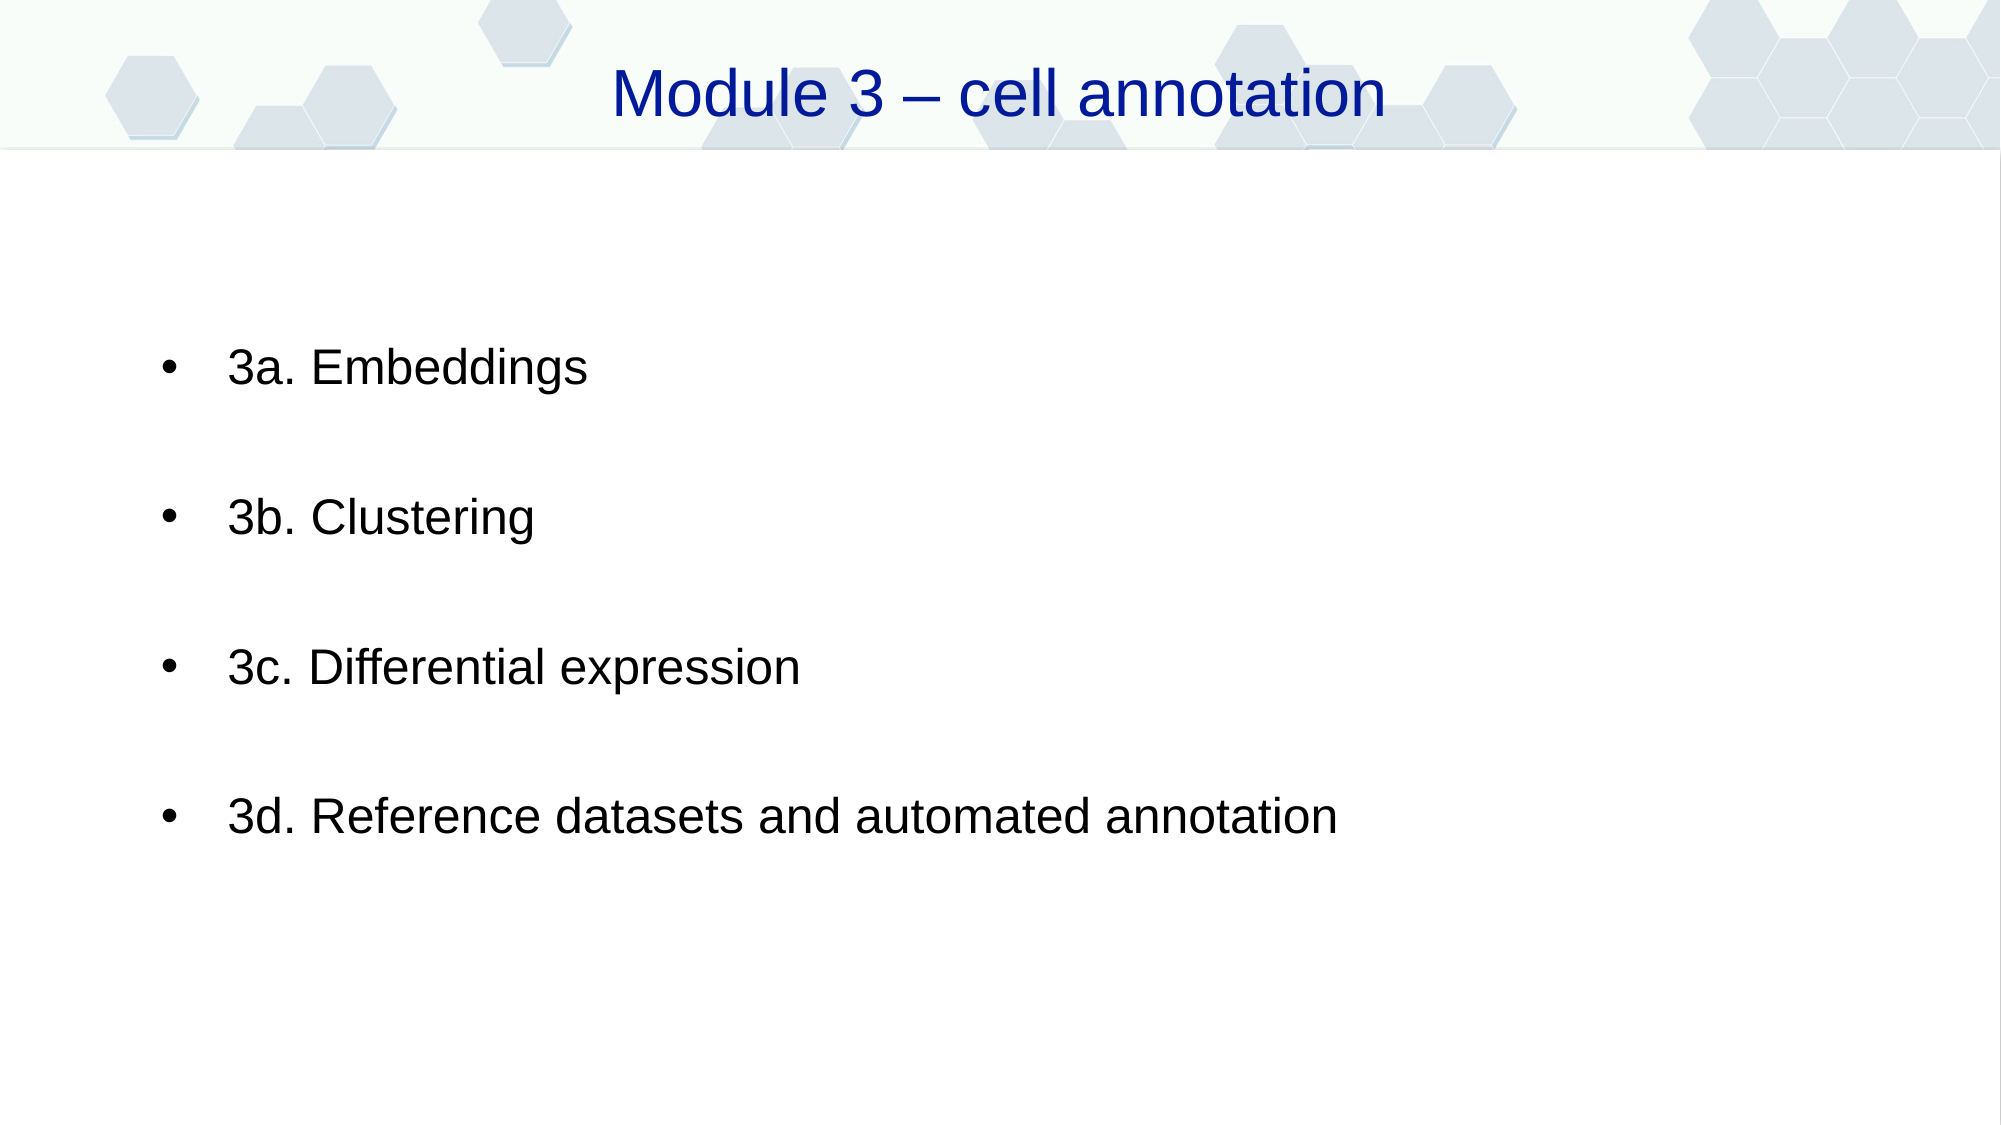

Module 3 – cell annotation
3a. Embeddings

3b. Clustering

3c. Differential expression

3d. Reference datasets and automated annotation